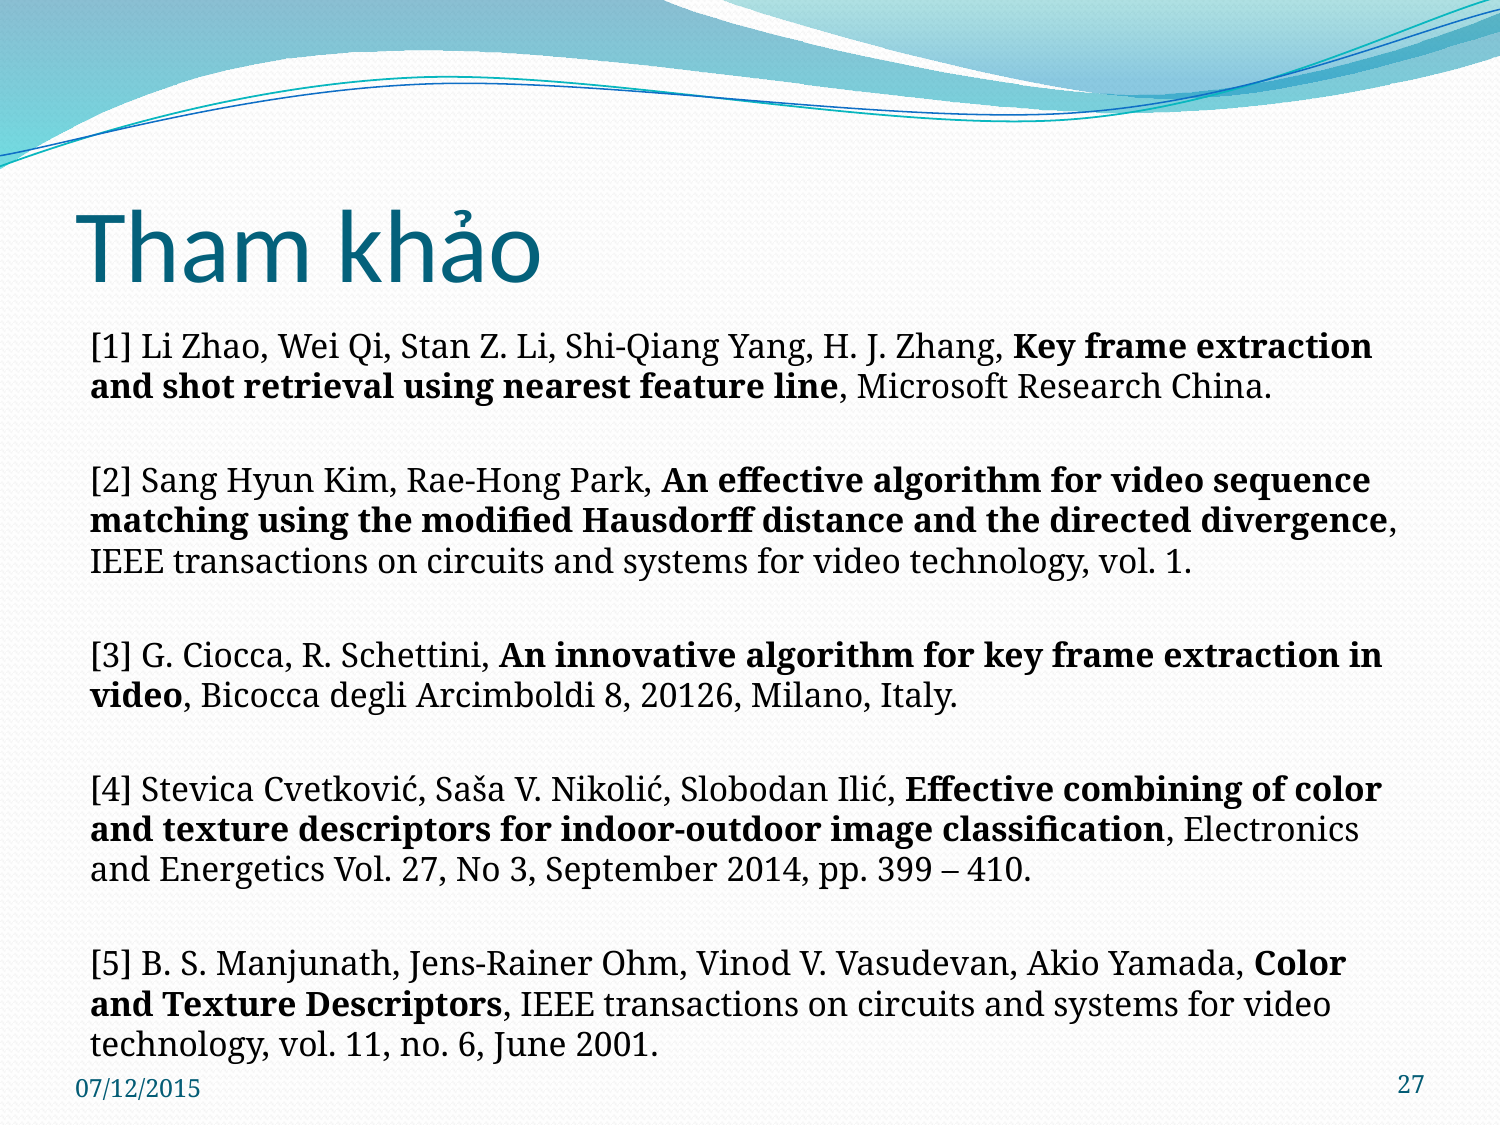

# Tham khảo
[1] Li Zhao, Wei Qi, Stan Z. Li, Shi-Qiang Yang, H. J. Zhang, Key frame extraction and shot retrieval using nearest feature line, Microsoft Research China.

[2] Sang Hyun Kim, Rae-Hong Park, An effective algorithm for video sequence matching using the modified Hausdorff distance and the directed divergence, IEEE transactions on circuits and systems for video technology, vol. 1.

[3] G. Ciocca, R. Schettini, An innovative algorithm for key frame extraction in video, Bicocca degli Arcimboldi 8, 20126, Milano, Italy.

[4] Stevica Cvetković, Saša V. Nikolić, Slobodan Ilić, Effective combining of color and texture descriptors for indoor-outdoor image classification, Electronics and Energetics Vol. 27, No 3, September 2014, pp. 399 – 410.

[5] B. S. Manjunath, Jens-Rainer Ohm, Vinod V. Vasudevan, Akio Yamada, Color and Texture Descriptors, IEEE transactions on circuits and systems for video technology, vol. 11, no. 6, June 2001.

07/12/2015
27